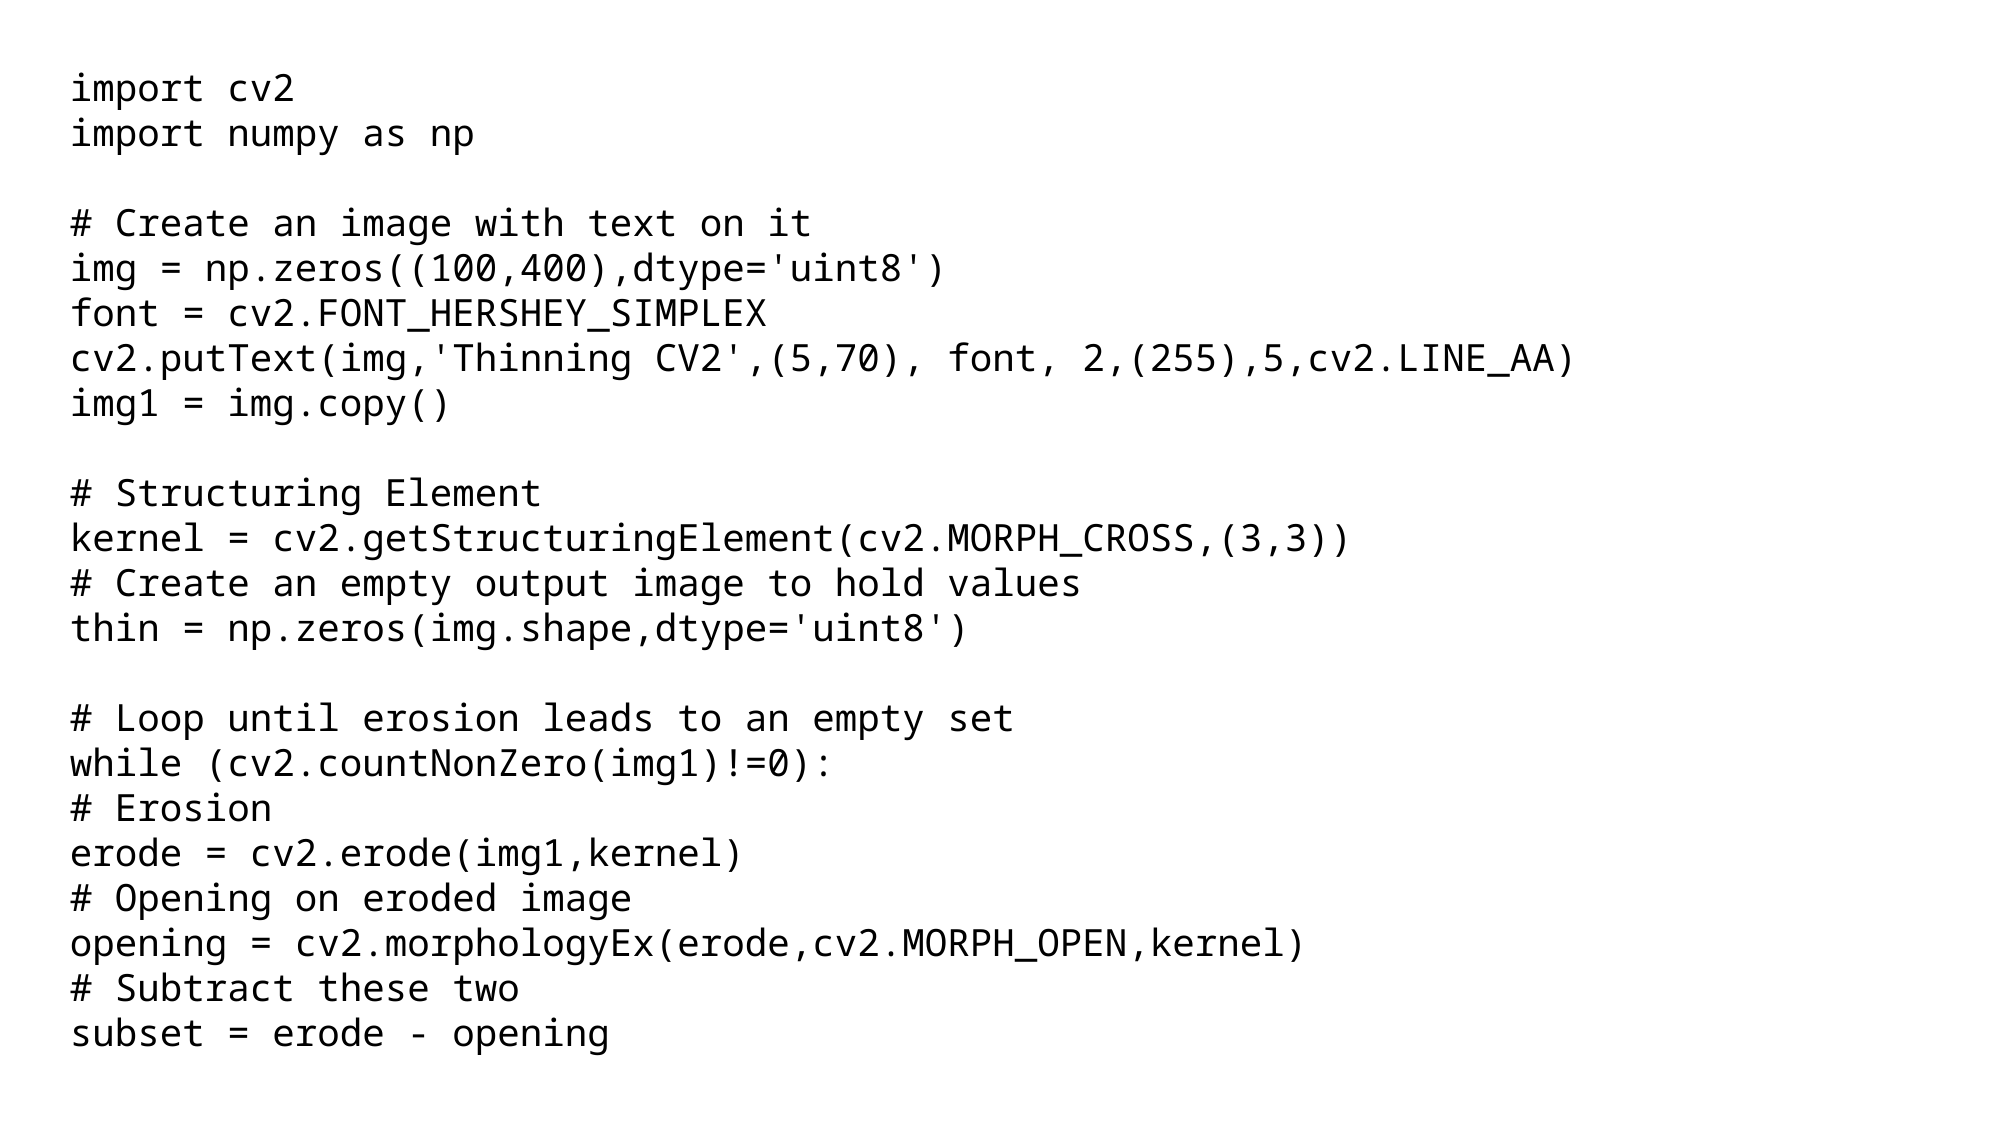

import cv2
import numpy as np
# Create an image with text on it
img = np.zeros((100,400),dtype='uint8')
font = cv2.FONT_HERSHEY_SIMPLEX
cv2.putText(img,'Thinning CV2',(5,70), font, 2,(255),5,cv2.LINE_AA)
img1 = img.copy()
# Structuring Element
kernel = cv2.getStructuringElement(cv2.MORPH_CROSS,(3,3))
# Create an empty output image to hold values
thin = np.zeros(img.shape,dtype='uint8')
# Loop until erosion leads to an empty set
while (cv2.countNonZero(img1)!=0):
# Erosion
erode = cv2.erode(img1,kernel)
# Opening on eroded image
opening = cv2.morphologyEx(erode,cv2.MORPH_OPEN,kernel)
# Subtract these two
subset = erode - opening

# PANTONE® COLOUR OF THE YEAR 2022